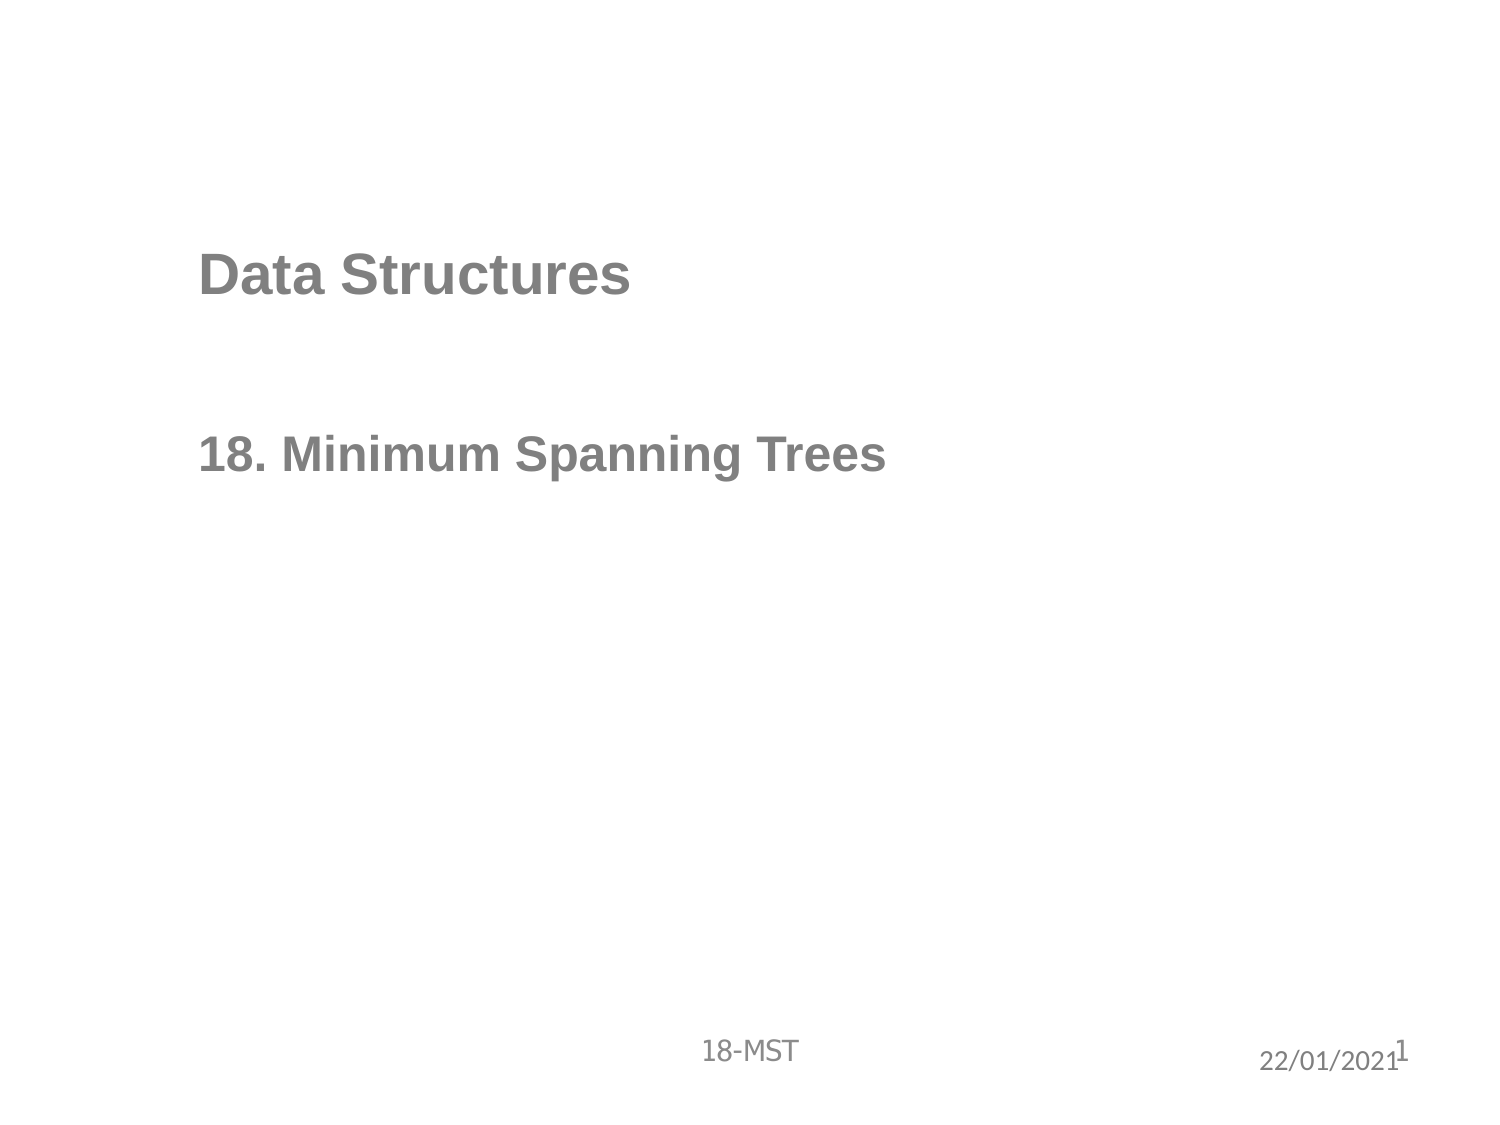

# Data Structures
18. Minimum Spanning Trees
18-MST
1